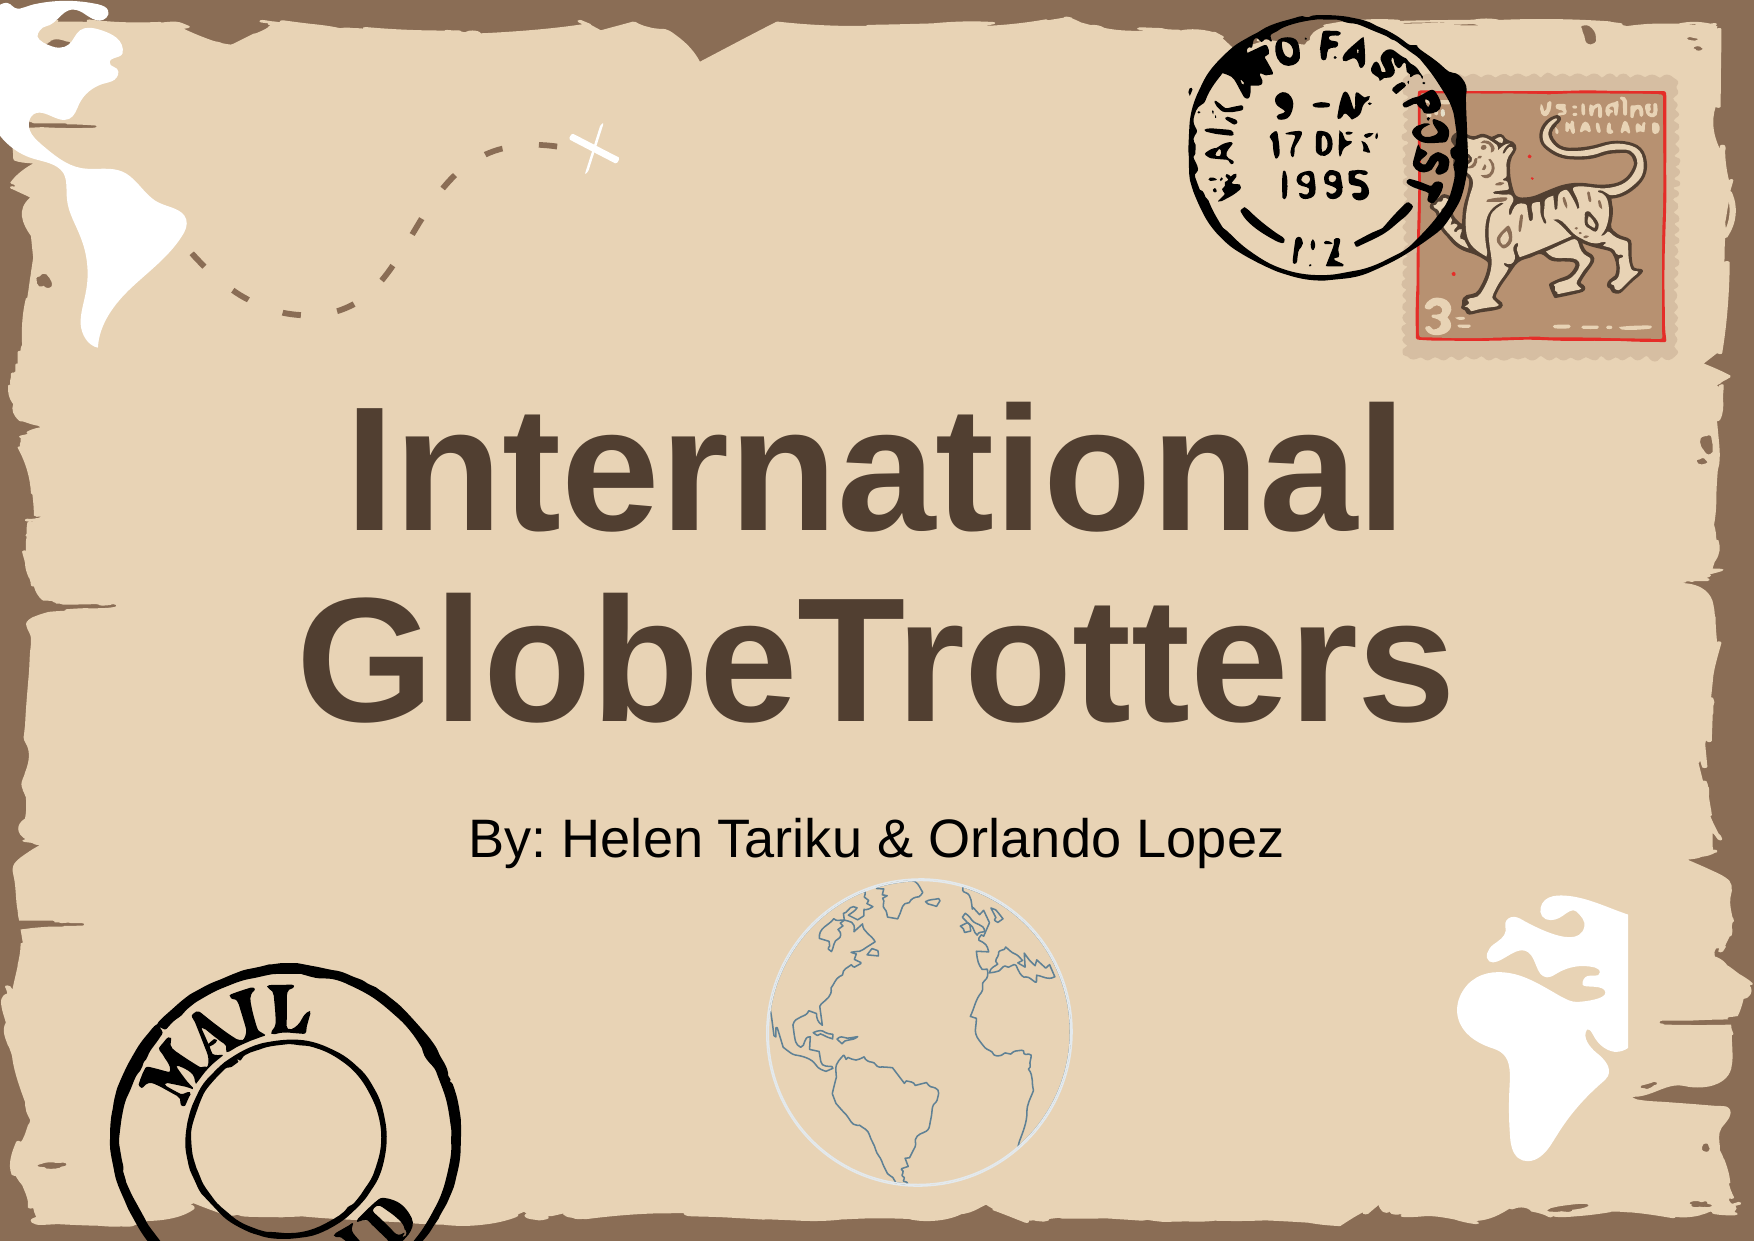

# International GlobeTrotters
By: Helen Tariku & Orlando Lopez